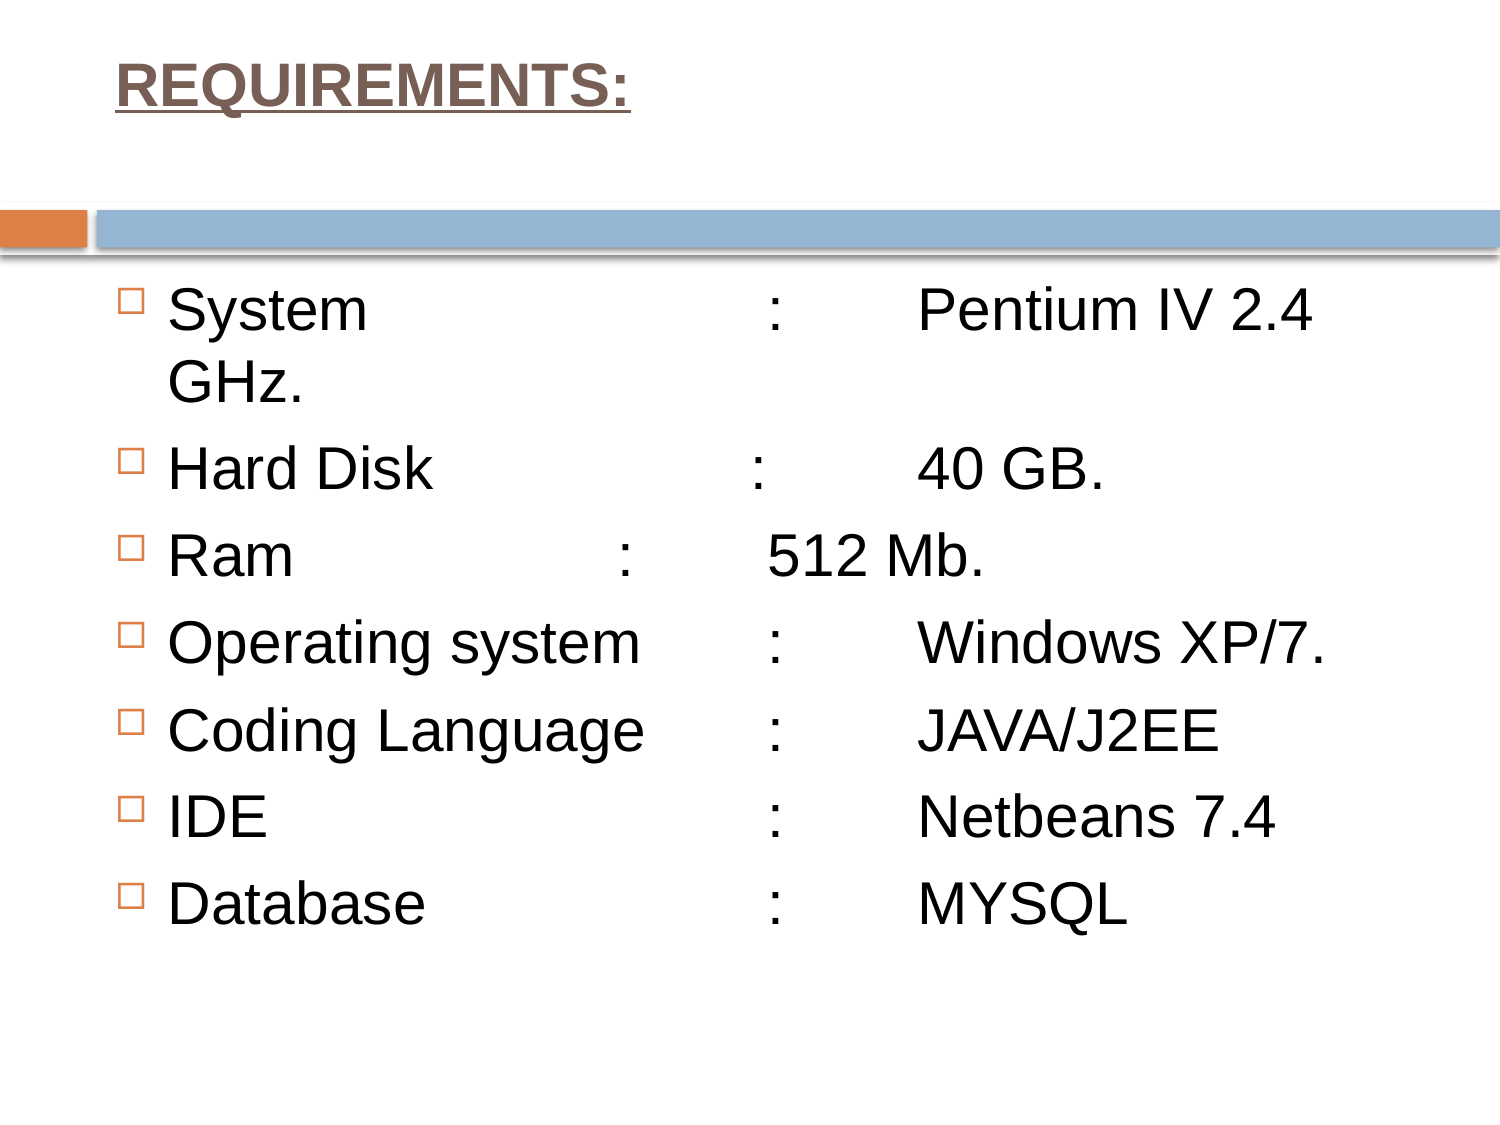

# REQUIREMENTS:
System		 	: 	Pentium IV 2.4 GHz.
Hard Disk                   : 	40 GB.
Ram			: 	512 Mb.
Operating system 	: 	Windows XP/7.
Coding Language	: 	JAVA/J2EE
IDE				:	Netbeans 7.4
Database			:	MYSQL